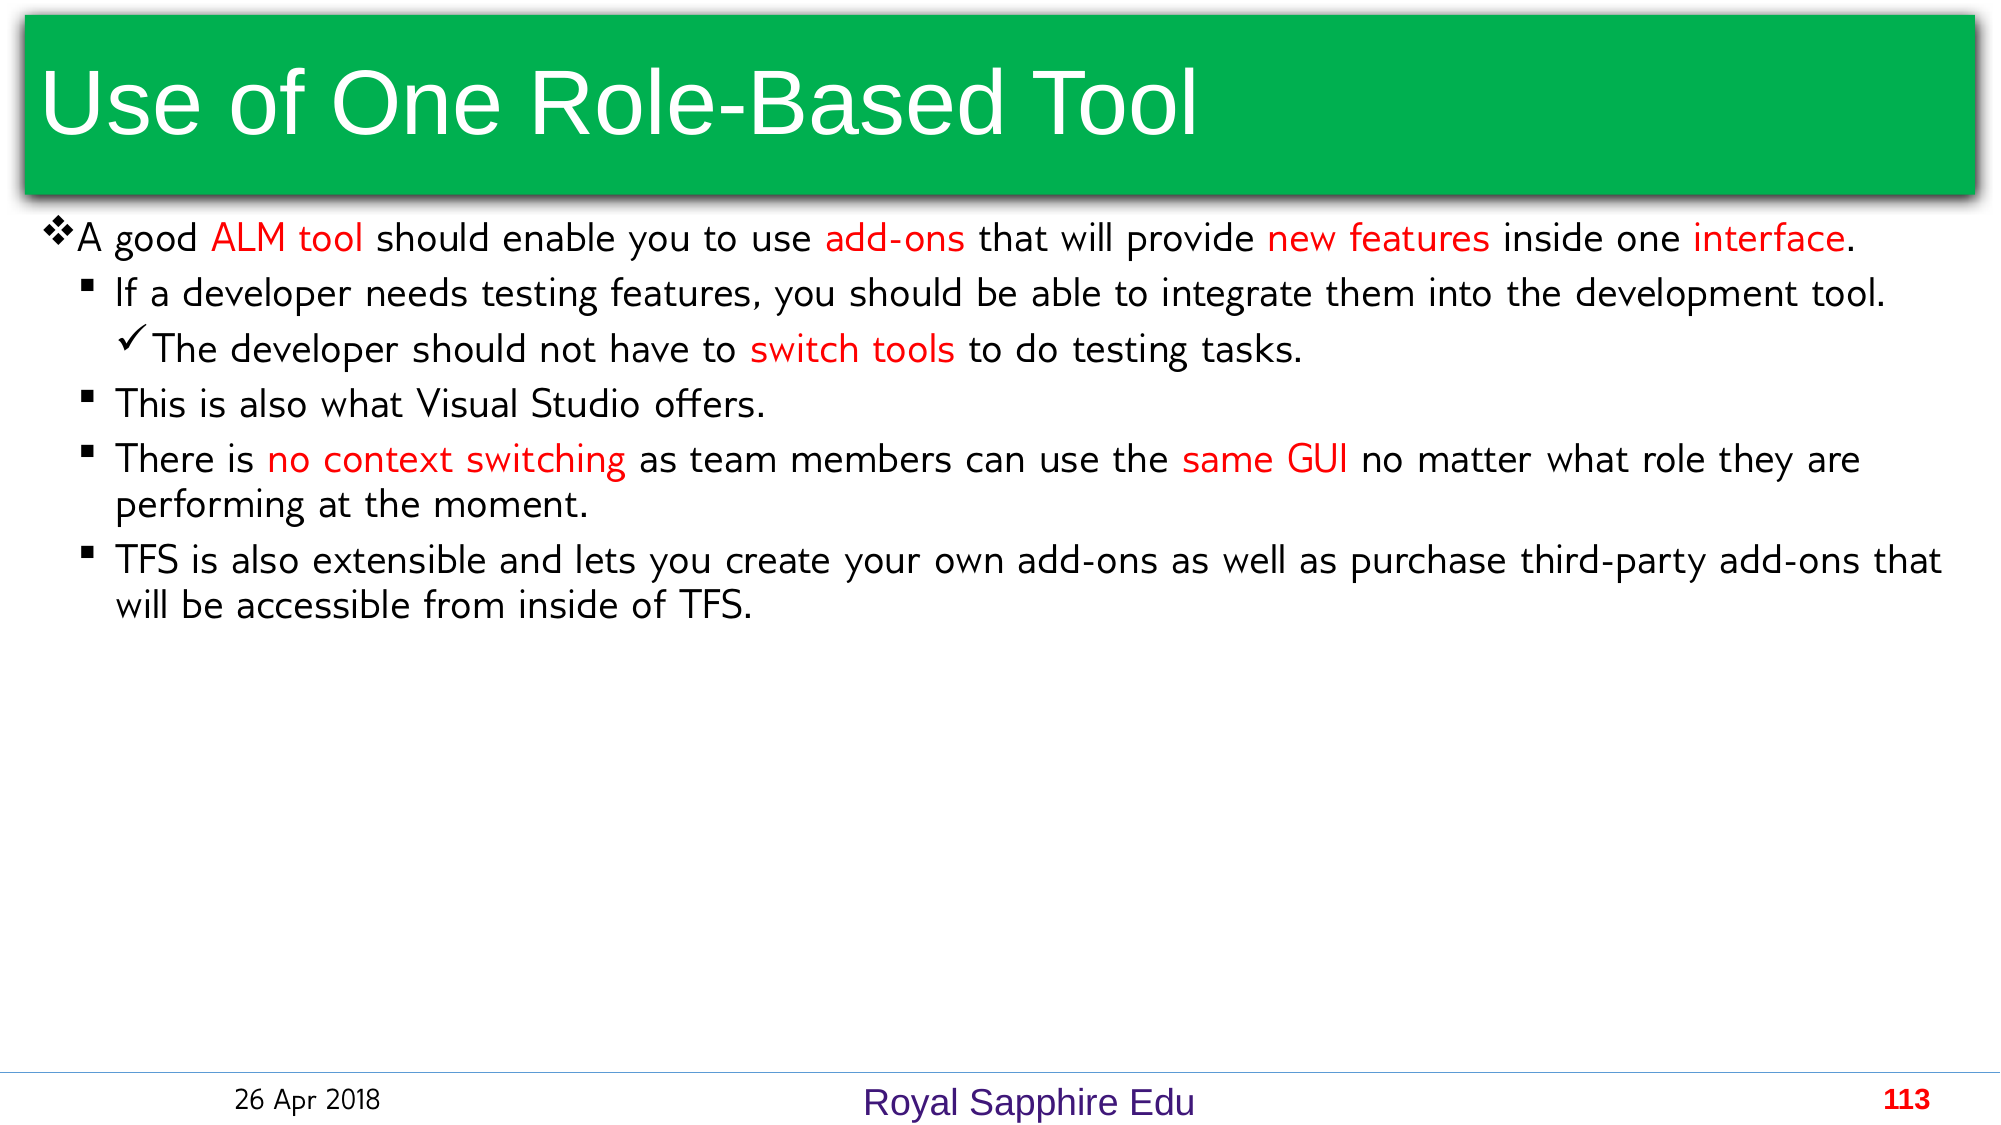

# Use of One Role-Based Tool
A good ALM tool should enable you to use add-ons that will provide new features inside one interface.
If a developer needs testing features, you should be able to integrate them into the development tool.
The developer should not have to switch tools to do testing tasks.
This is also what Visual Studio offers.
There is no context switching as team members can use the same GUI no matter what role they are performing at the moment.
TFS is also extensible and lets you create your own add-ons as well as purchase third-party add-ons that will be accessible from inside of TFS.
26 Apr 2018
113